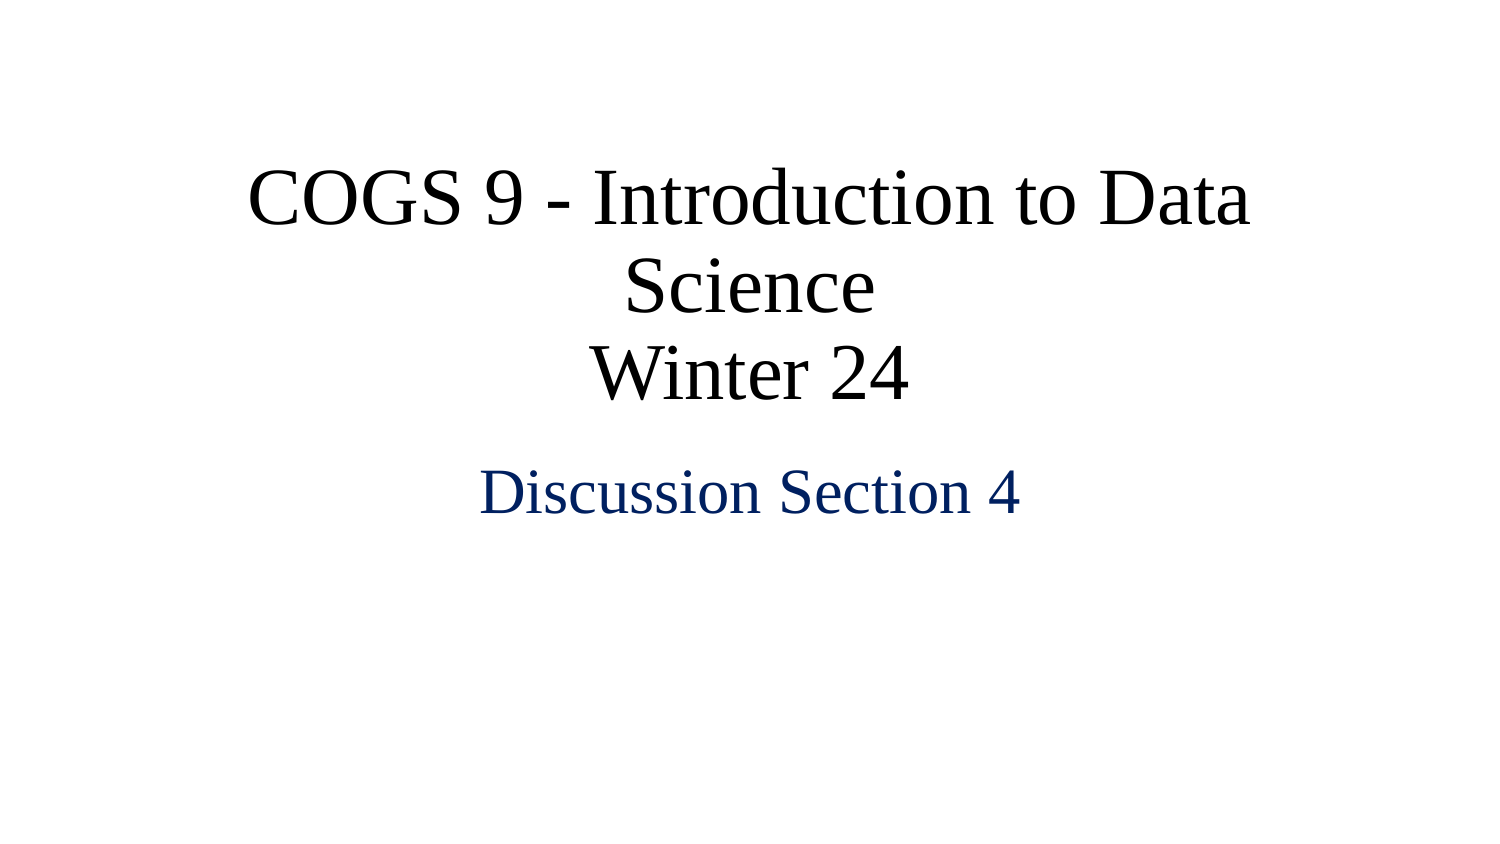

# COGS 9 - Introduction to Data Science
Winter 24
Discussion Section 4